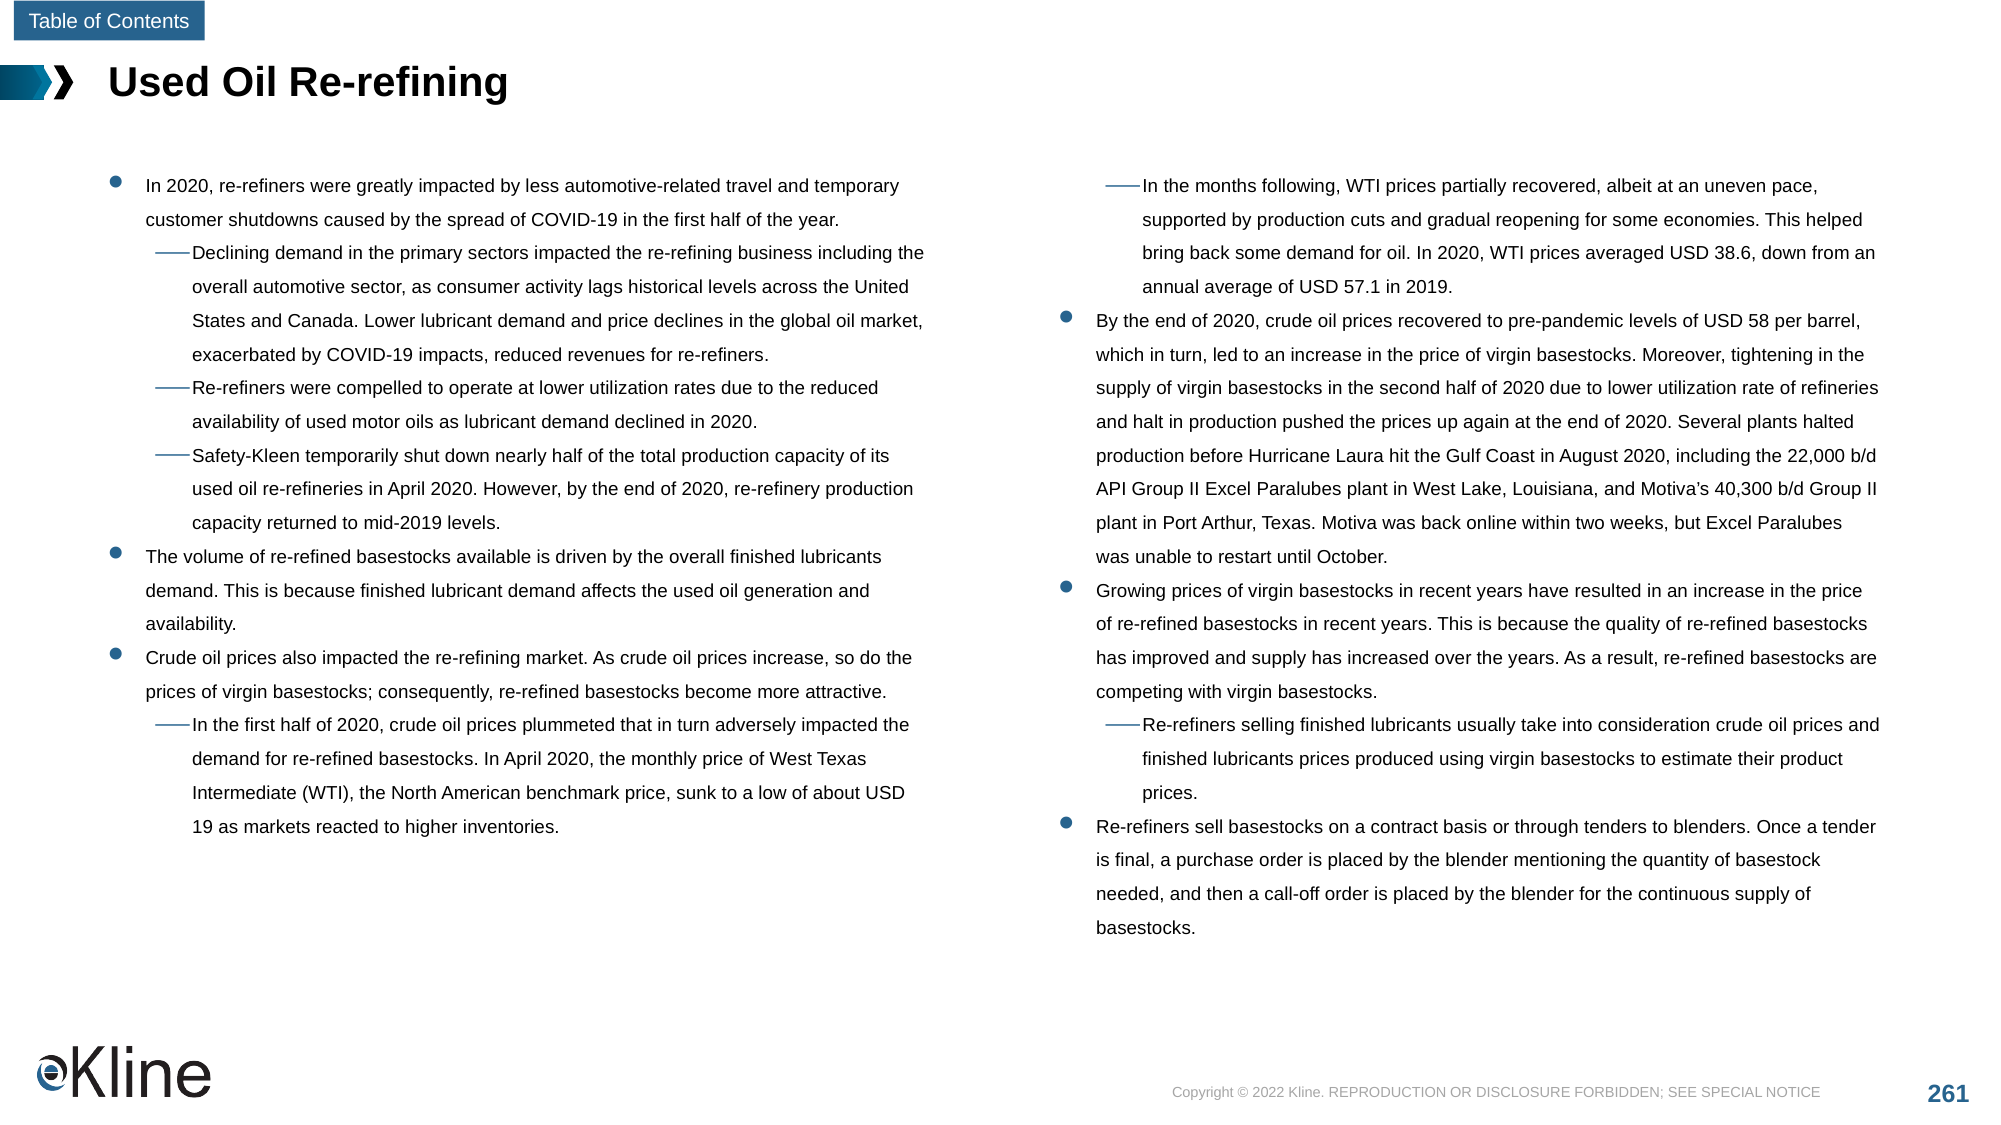

# Used Oil Re-refining
In 2020, re-refiners were greatly impacted by less automotive-related travel and temporary customer shutdowns caused by the spread of COVID-19 in the first half of the year.
Declining demand in the primary sectors impacted the re-refining business including the overall automotive sector, as consumer activity lags historical levels across the United States and Canada. Lower lubricant demand and price declines in the global oil market, exacerbated by COVID-19 impacts, reduced revenues for re-refiners.
Re-refiners were compelled to operate at lower utilization rates due to the reduced availability of used motor oils as lubricant demand declined in 2020.
Safety-Kleen temporarily shut down nearly half of the total production capacity of its used oil re-refineries in April 2020. However, by the end of 2020, re-refinery production capacity returned to mid-2019 levels.
The volume of re-refined basestocks available is driven by the overall finished lubricants demand. This is because finished lubricant demand affects the used oil generation and availability.
Crude oil prices also impacted the re-refining market. As crude oil prices increase, so do the prices of virgin basestocks; consequently, re-refined basestocks become more attractive.
In the first half of 2020, crude oil prices plummeted that in turn adversely impacted the demand for re-refined basestocks. In April 2020, the monthly price of West Texas Intermediate (WTI), the North American benchmark price, sunk to a low of about USD 19 as markets reacted to higher inventories.
In the months following, WTI prices partially recovered, albeit at an uneven pace, supported by production cuts and gradual reopening for some economies. This helped bring back some demand for oil. In 2020, WTI prices averaged USD 38.6, down from an annual average of USD 57.1 in 2019.
By the end of 2020, crude oil prices recovered to pre-pandemic levels of USD 58 per barrel, which in turn, led to an increase in the price of virgin basestocks. Moreover, tightening in the supply of virgin basestocks in the second half of 2020 due to lower utilization rate of refineries and halt in production pushed the prices up again at the end of 2020. Several plants halted production before Hurricane Laura hit the Gulf Coast in August 2020, including the 22,000 b/d API Group II Excel Paralubes plant in West Lake, Louisiana, and Motiva’s 40,300 b/d Group II plant in Port Arthur, Texas. Motiva was back online within two weeks, but Excel Paralubes was unable to restart until October.
Growing prices of virgin basestocks in recent years have resulted in an increase in the price of re-refined basestocks in recent years. This is because the quality of re-refined basestocks has improved and supply has increased over the years. As a result, re-refined basestocks are competing with virgin basestocks.
Re-refiners selling finished lubricants usually take into consideration crude oil prices and finished lubricants prices produced using virgin basestocks to estimate their product prices.
Re-refiners sell basestocks on a contract basis or through tenders to blenders. Once a tender is final, a purchase order is placed by the blender mentioning the quantity of basestock needed, and then a call-off order is placed by the blender for the continuous supply of basestocks.